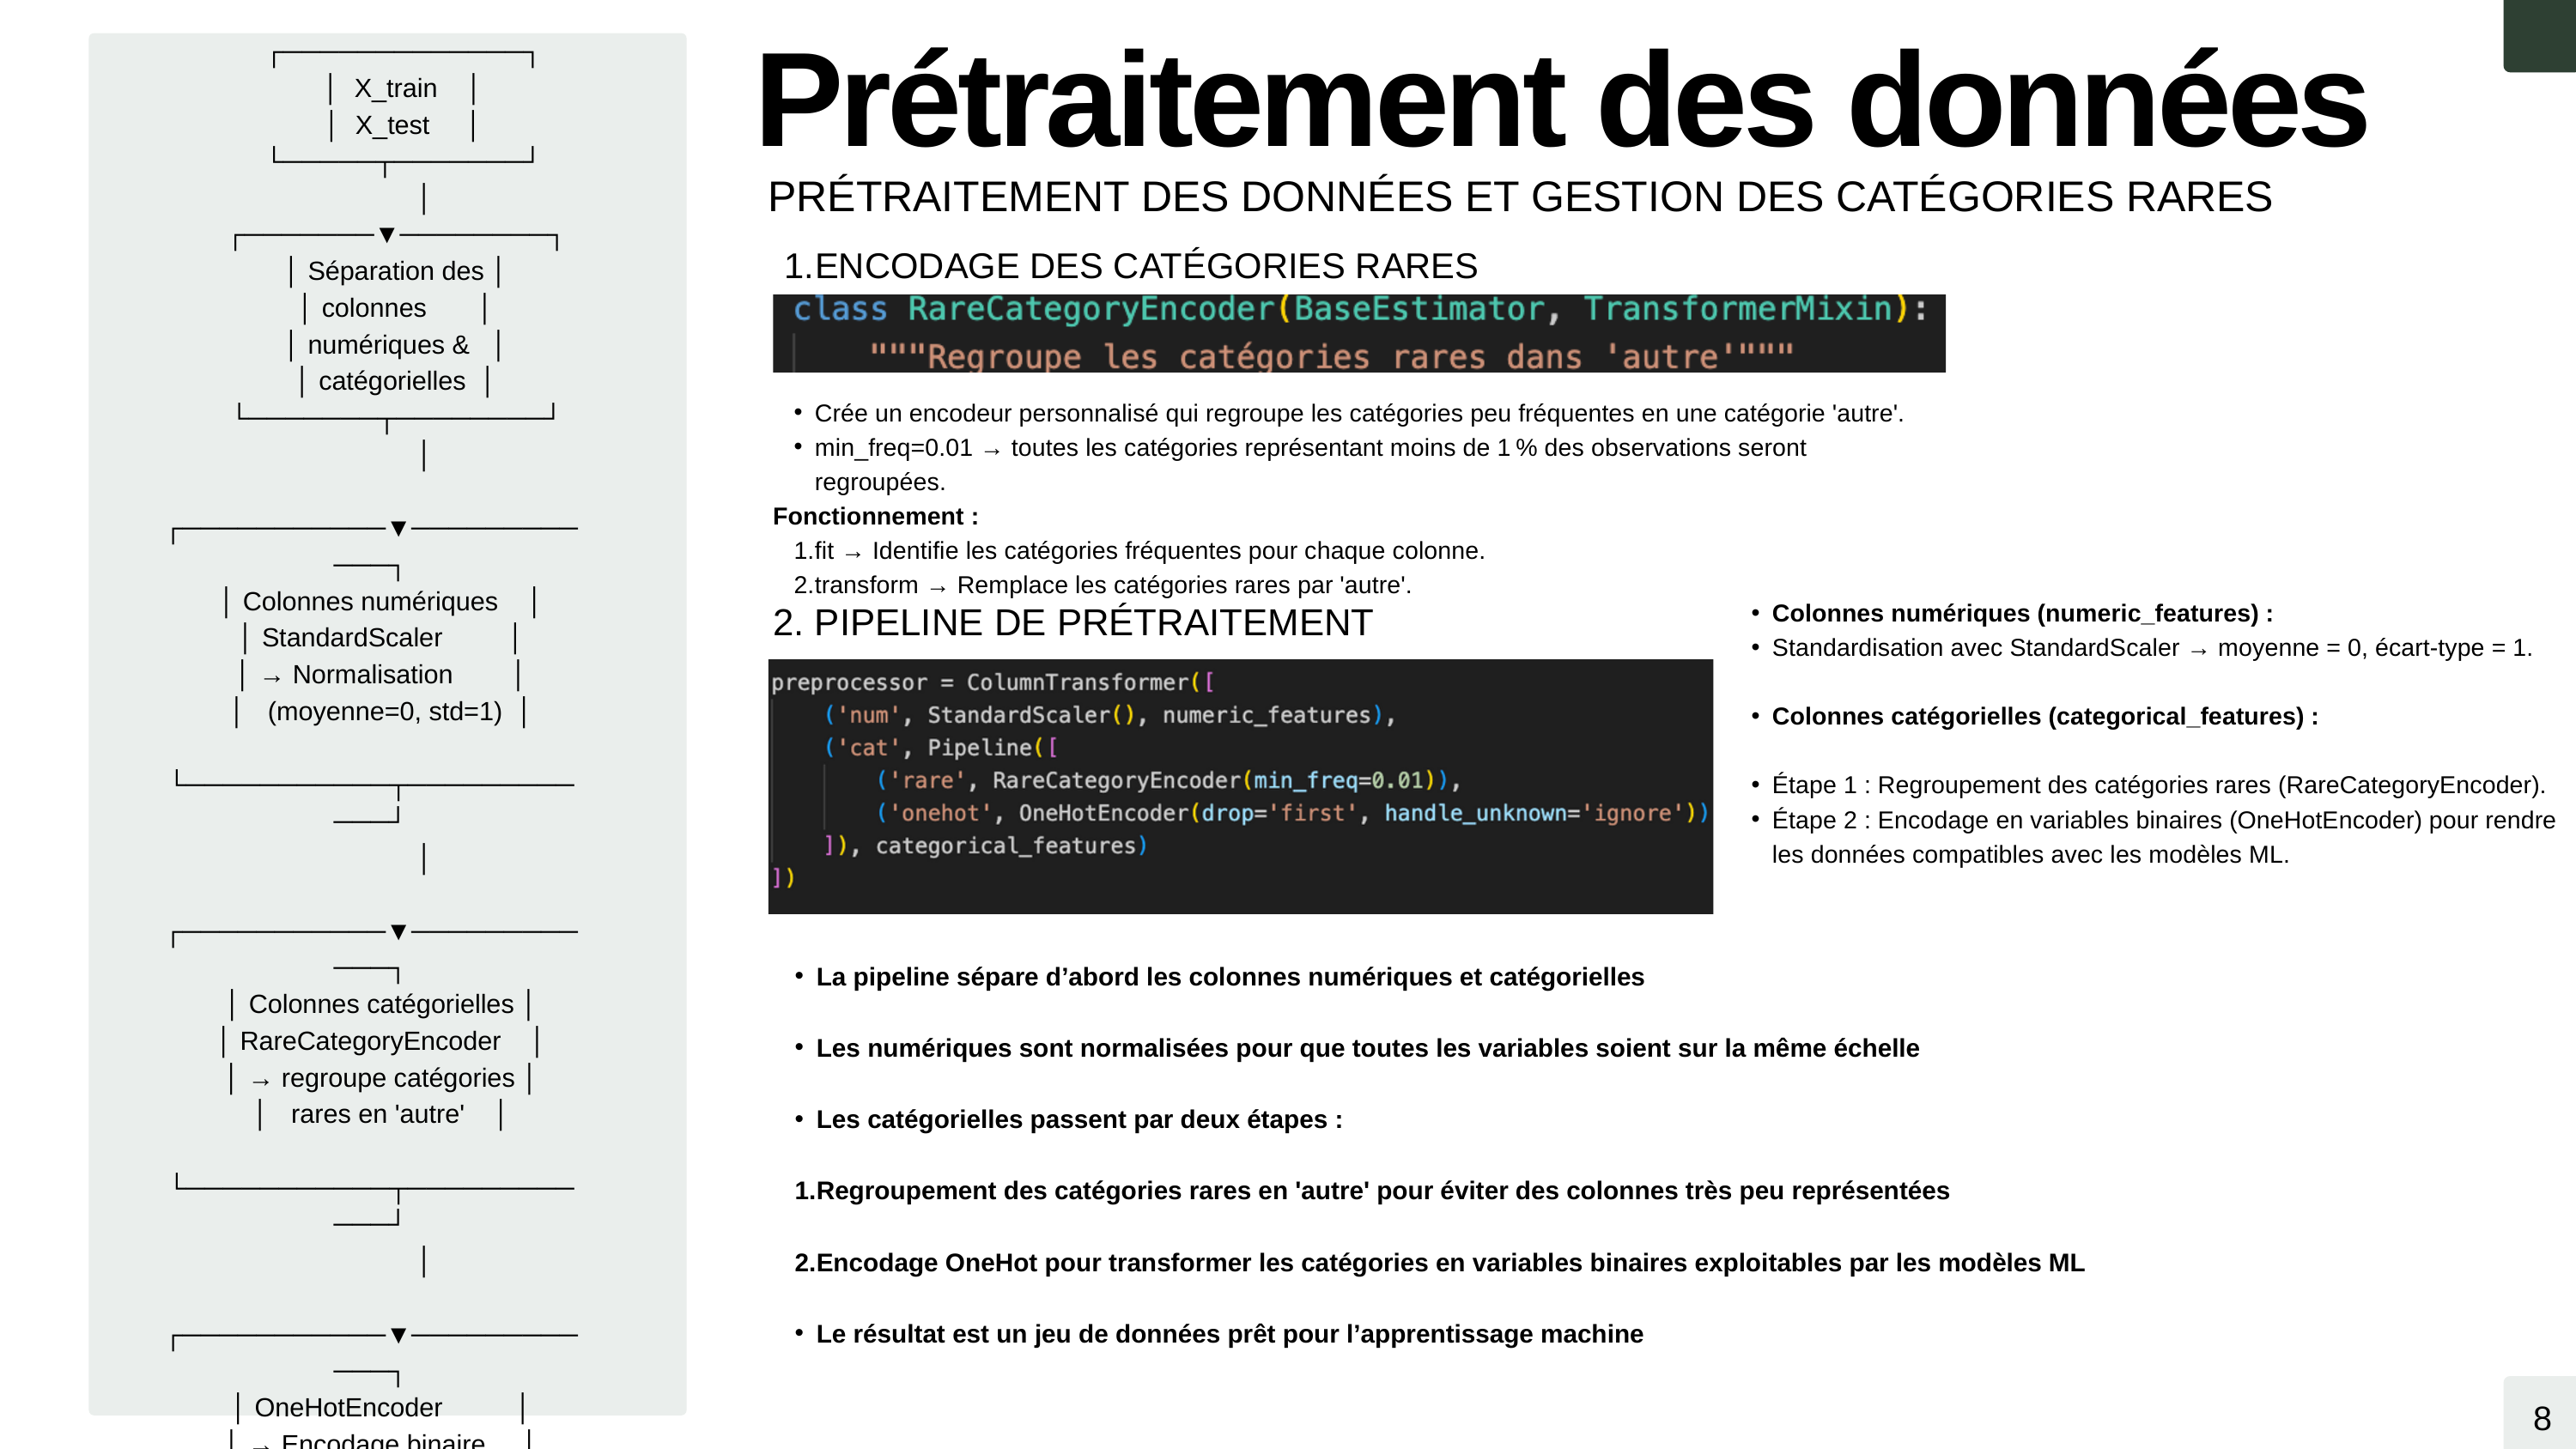

Prétraitement des données

         ┌─────────────┐
         │  X_train    │
         │  X_test     │
         └─────┬───────┘
               │
       ┌───────▼────────┐
       │ Séparation des │
       │ colonnes       │
       │ numériques &   │
       │ catégorielles  │
       └───────┬────────┘
               │
   ┌───────────▼────────────┐
   │ Colonnes numériques    │
   │ StandardScaler         │
   │ → Normalisation        │
   │   (moyenne=0, std=1)  │
   └───────────┬────────────┘
               │
   ┌───────────▼────────────┐
   │ Colonnes catégorielles │
   │ RareCategoryEncoder    │
   │ → regroupe catégories │
   │   rares en 'autre'    │
   └───────────┬────────────┘
               │
   ┌───────────▼────────────┐
   │ OneHotEncoder          │
   │ → Encodage binaire     │
   │   pour chaque catégorie│
   └───────────┬────────────┘
               │
         ┌─────▼───────┐
         │ X_train_pre  │
         │ X_test_pre   │
         │ (prêt pour  │
         │ l’entrainement) │
         └─────────────┘

PRÉTRAITEMENT DES DONNÉES ET GESTION DES CATÉGORIES RARES
ENCODAGE DES CATÉGORIES RARES

Crée un encodeur personnalisé qui regroupe les catégories peu fréquentes en une catégorie 'autre'.
min_freq=0.01 → toutes les catégories représentant moins de 1 % des observations seront regroupées.
Fonctionnement :
fit → Identifie les catégories fréquentes pour chaque colonne.
transform → Remplace les catégories rares par 'autre'.

2. PIPELINE DE PRÉTRAITEMENT
Colonnes numériques (numeric_features) :
Standardisation avec StandardScaler → moyenne = 0, écart-type = 1.

Colonnes catégorielles (categorical_features) :

Étape 1 : Regroupement des catégories rares (RareCategoryEncoder).
Étape 2 : Encodage en variables binaires (OneHotEncoder) pour rendre les données compatibles avec les modèles ML.

La pipeline sépare d’abord les colonnes numériques et catégorielles

Les numériques sont normalisées pour que toutes les variables soient sur la même échelle

Les catégorielles passent par deux étapes :

Regroupement des catégories rares en 'autre' pour éviter des colonnes très peu représentées

Encodage OneHot pour transformer les catégories en variables binaires exploitables par les modèles ML

Le résultat est un jeu de données prêt pour l’apprentissage machine

8